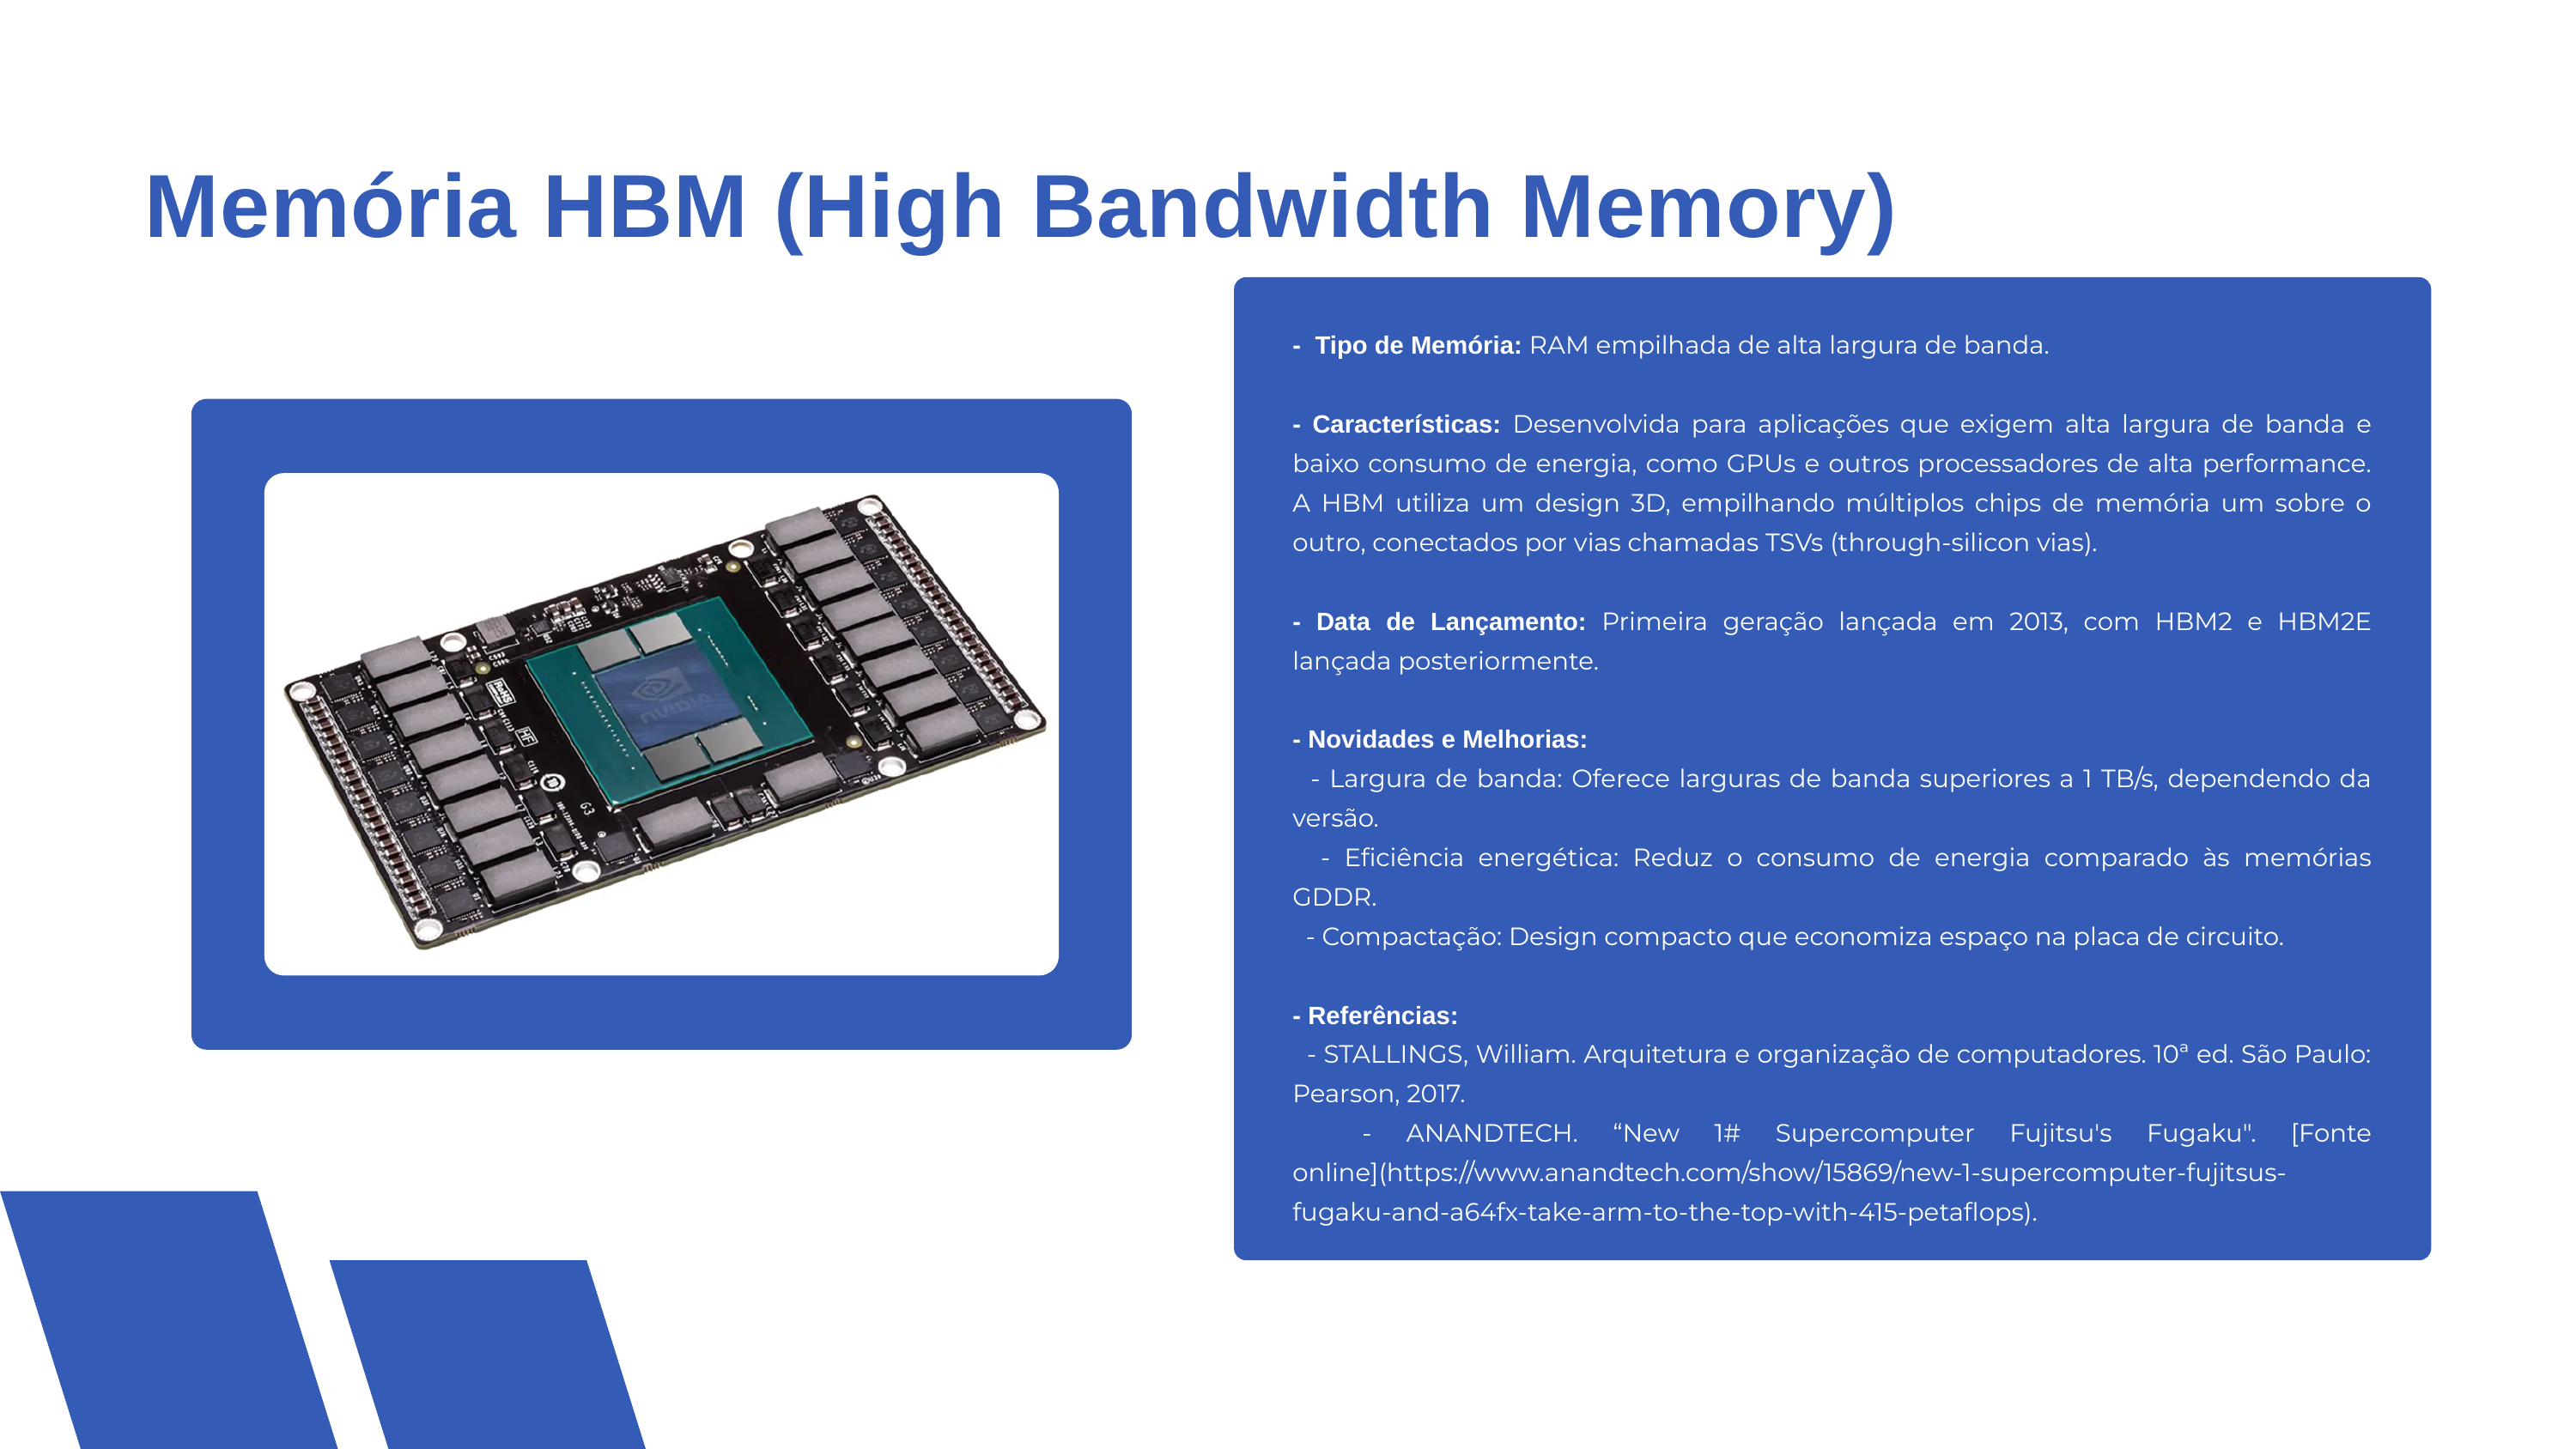

Memória HBM (High Bandwidth Memory)

-  Tipo de Memória: RAM empilhada de alta largura de banda.

- Características: Desenvolvida para aplicações que exigem alta largura de banda e baixo consumo de energia, como GPUs e outros processadores de alta performance. A HBM utiliza um design 3D, empilhando múltiplos chips de memória um sobre o outro, conectados por vias chamadas TSVs (through-silicon vias).

- Data de Lançamento: Primeira geração lançada em 2013, com HBM2 e HBM2E lançada posteriormente.

- Novidades e Melhorias:
  - Largura de banda: Oferece larguras de banda superiores a 1 TB/s, dependendo da versão.
  - Eficiência energética: Reduz o consumo de energia comparado às memórias GDDR.
  - Compactação: Design compacto que economiza espaço na placa de circuito.

- Referências:
  - STALLINGS, William. Arquitetura e organização de computadores. 10ª ed. São Paulo: Pearson, 2017.
  - ANANDTECH. “New 1# Supercomputer Fujitsu's Fugaku". [Fonte online](https://www.anandtech.com/show/15869/new-1-supercomputer-fujitsus-fugaku-and-a64fx-take-arm-to-the-top-with-415-petaflops).